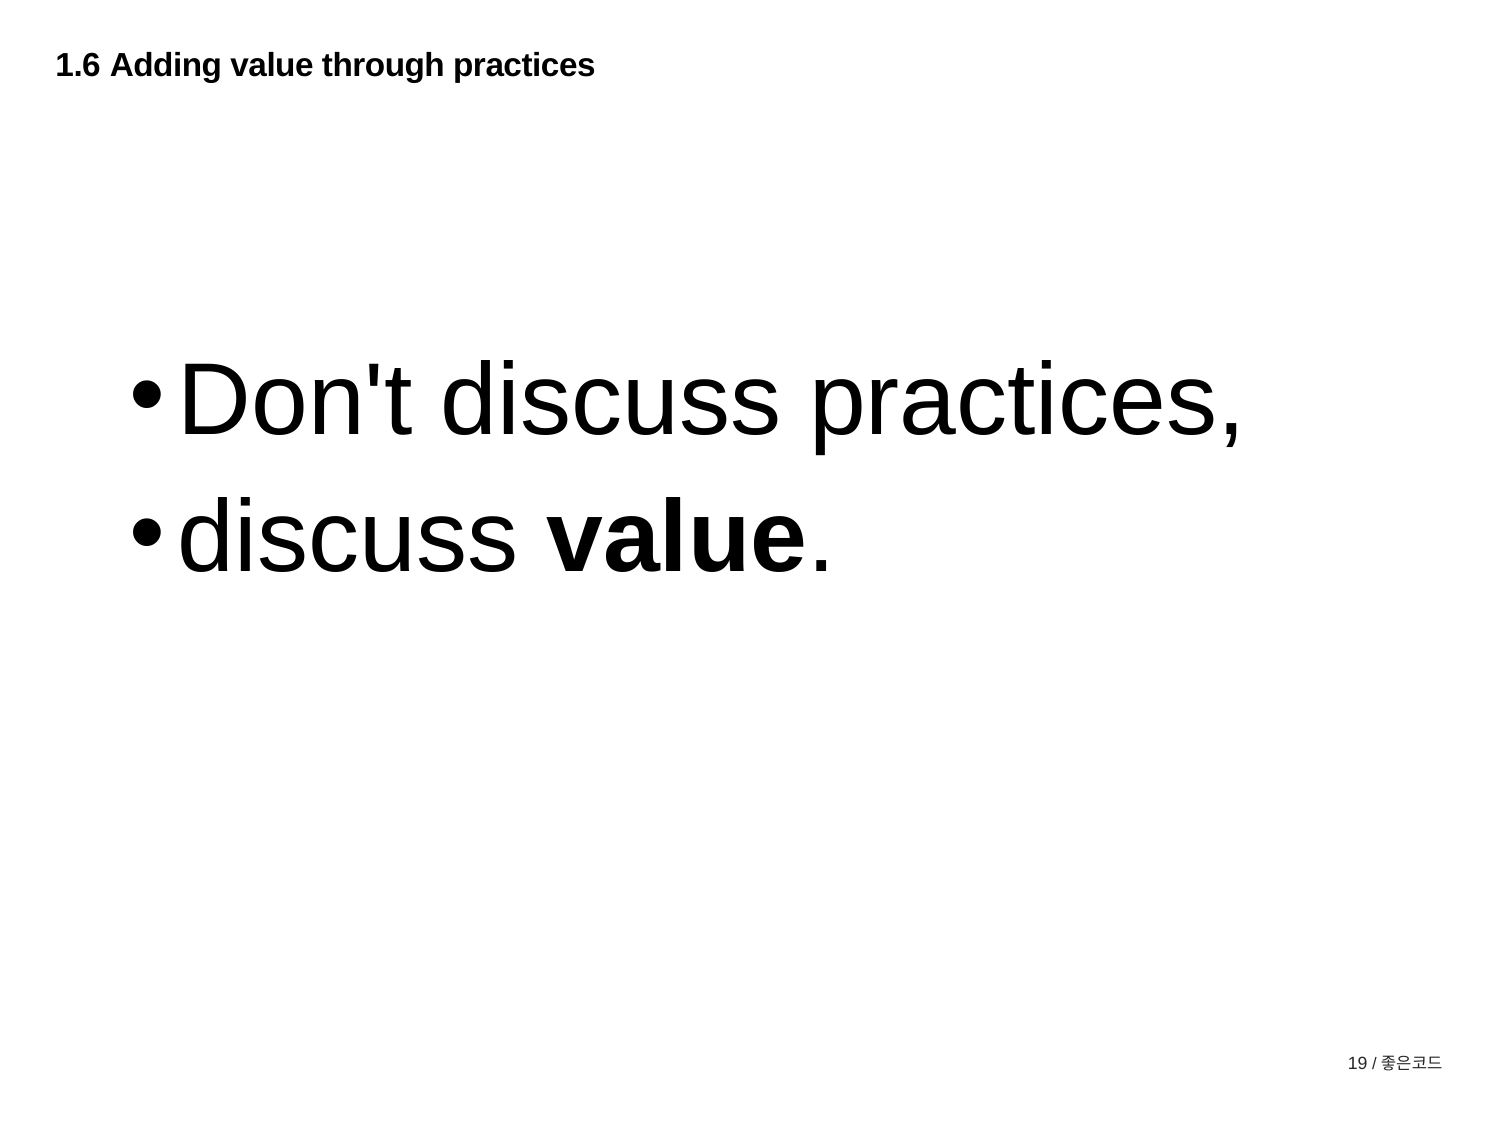

1.6 Adding value through practices
# Don't discuss practices,
discuss value.